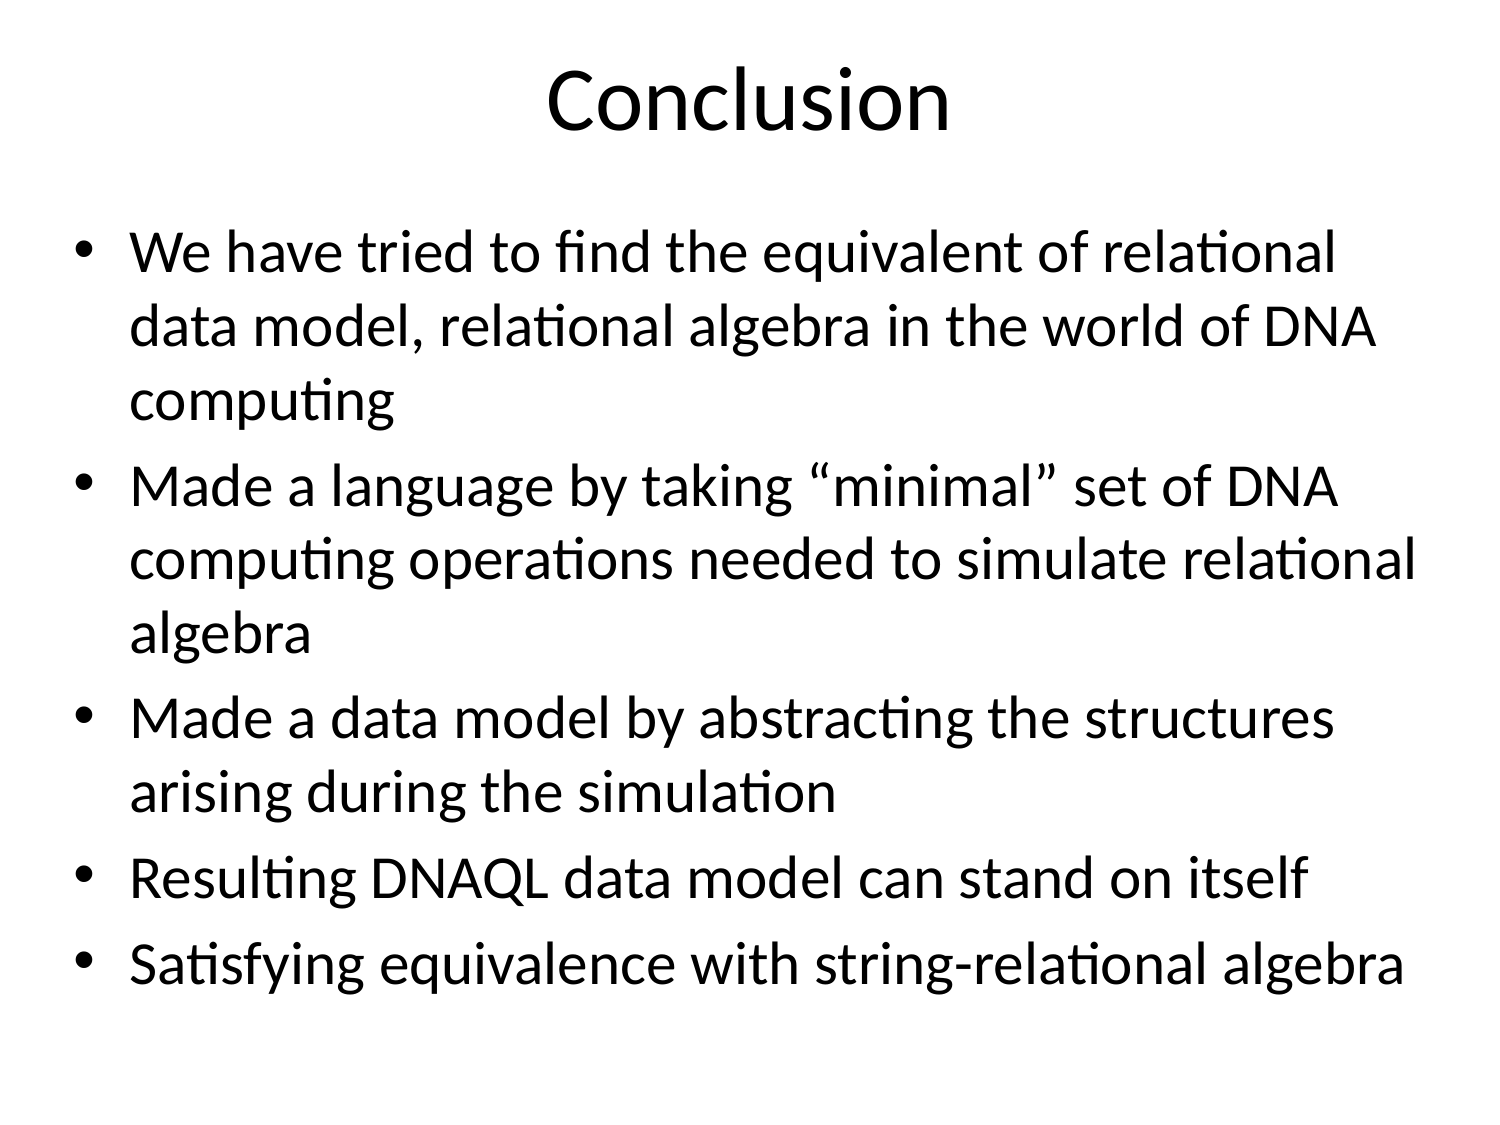

# Conclusion
We have tried to find the equivalent of relational data model, relational algebra in the world of DNA computing
Made a language by taking “minimal” set of DNA computing operations needed to simulate relational algebra
Made a data model by abstracting the structures arising during the simulation
Resulting DNAQL data model can stand on itself
Satisfying equivalence with string-relational algebra